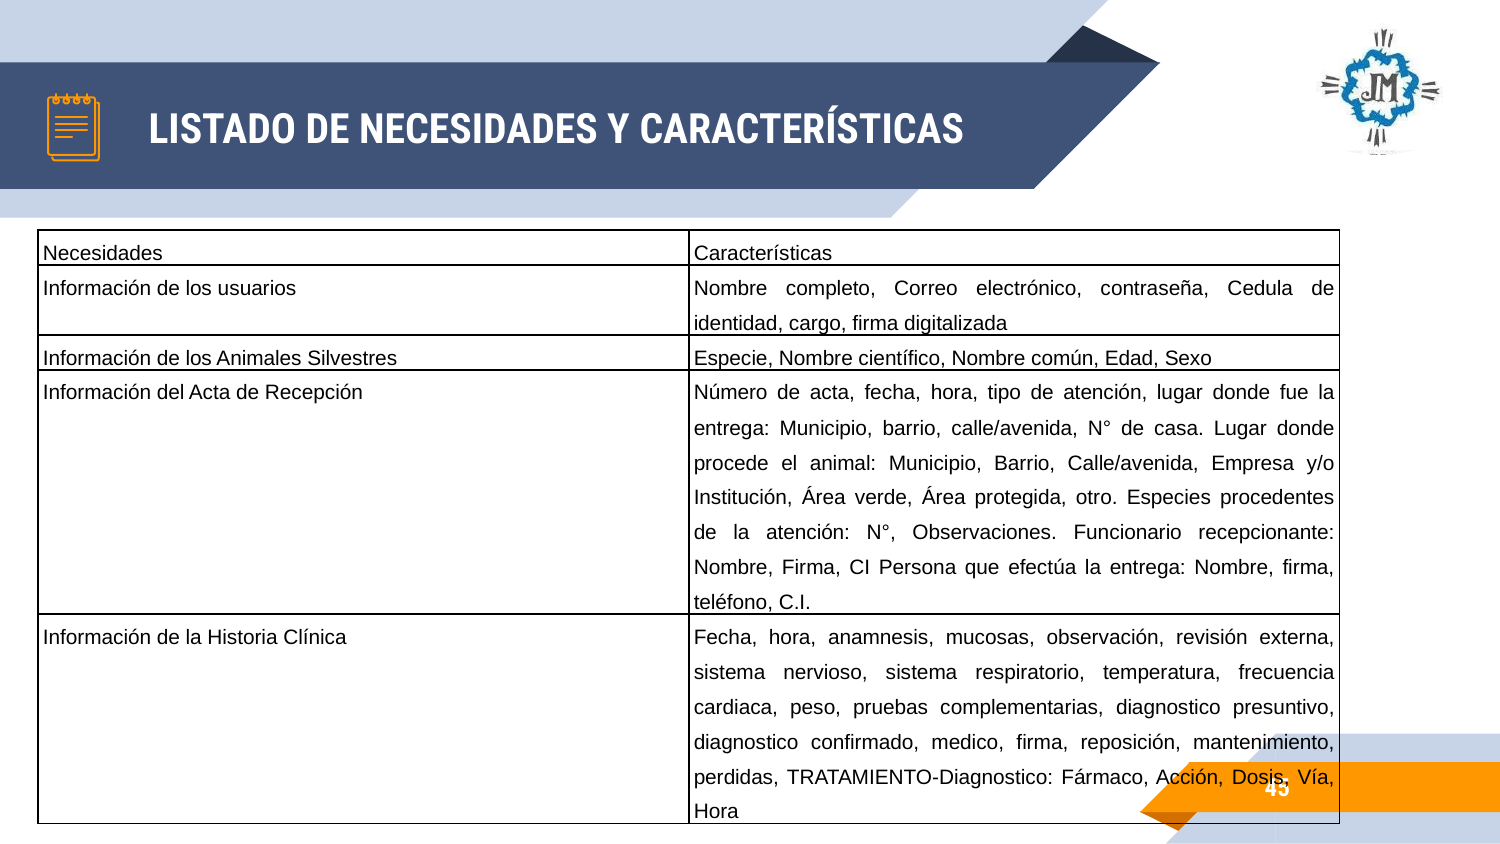

# LISTADO DE NECESIDADES Y CARACTERÍSTICAS
| Necesidades | Características |
| --- | --- |
| Información de los usuarios | Nombre completo, Correo electrónico, contraseña, Cedula de identidad, cargo, firma digitalizada |
| Información de los Animales Silvestres | Especie, Nombre científico, Nombre común, Edad, Sexo |
| Información del Acta de Recepción | Número de acta, fecha, hora, tipo de atención, lugar donde fue la entrega: Municipio, barrio, calle/avenida, N° de casa. Lugar donde procede el animal: Municipio, Barrio, Calle/avenida, Empresa y/o Institución, Área verde, Área protegida, otro. Especies procedentes de la atención: N°, Observaciones. Funcionario recepcionante: Nombre, Firma, CI Persona que efectúa la entrega: Nombre, firma, teléfono, C.I. |
| Información de la Historia Clínica | Fecha, hora, anamnesis, mucosas, observación, revisión externa, sistema nervioso, sistema respiratorio, temperatura, frecuencia cardiaca, peso, pruebas complementarias, diagnostico presuntivo, diagnostico confirmado, medico, firma, reposición, mantenimiento, perdidas, TRATAMIENTO-Diagnostico: Fármaco, Acción, Dosis, Vía, Hora |
45